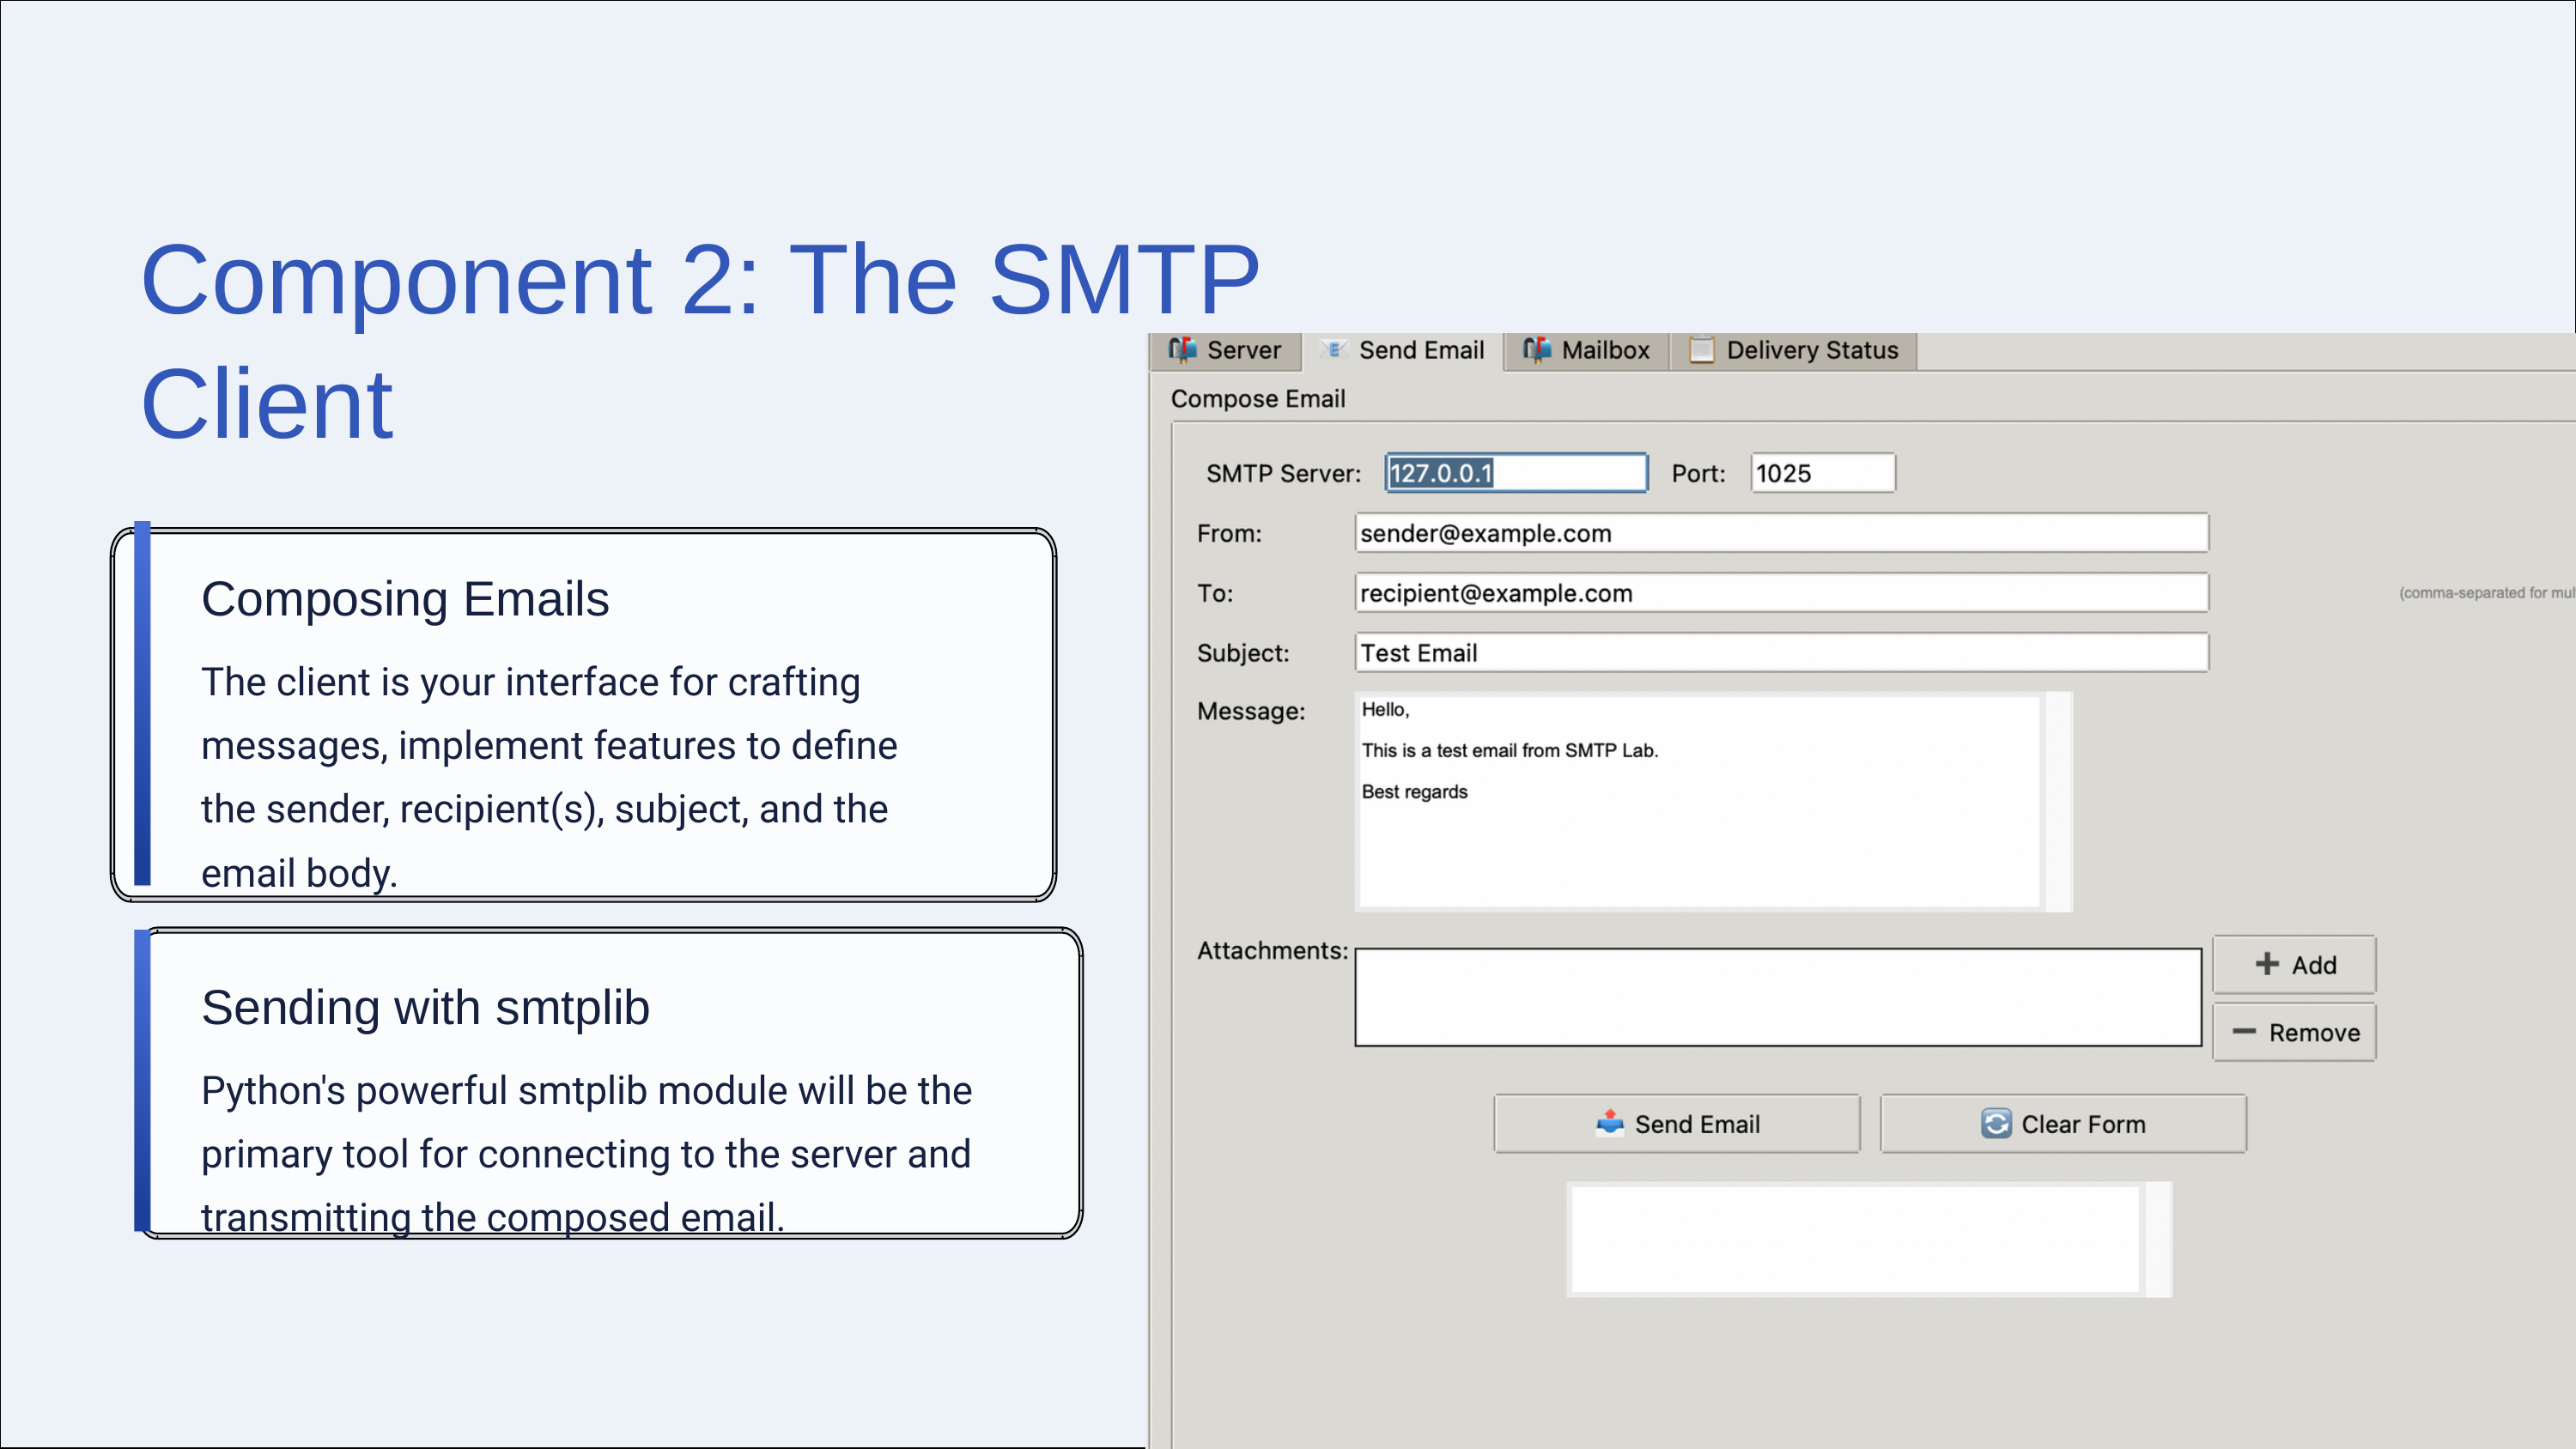

Component 2: The SMTP Client

Composing Emails
The client is your interface for crafting messages, implement features to define the sender, recipient(s), subject, and the email body.

Sending with smtplib
Python's powerful smtplib module will be the primary tool for connecting to the server and transmitting the composed email.